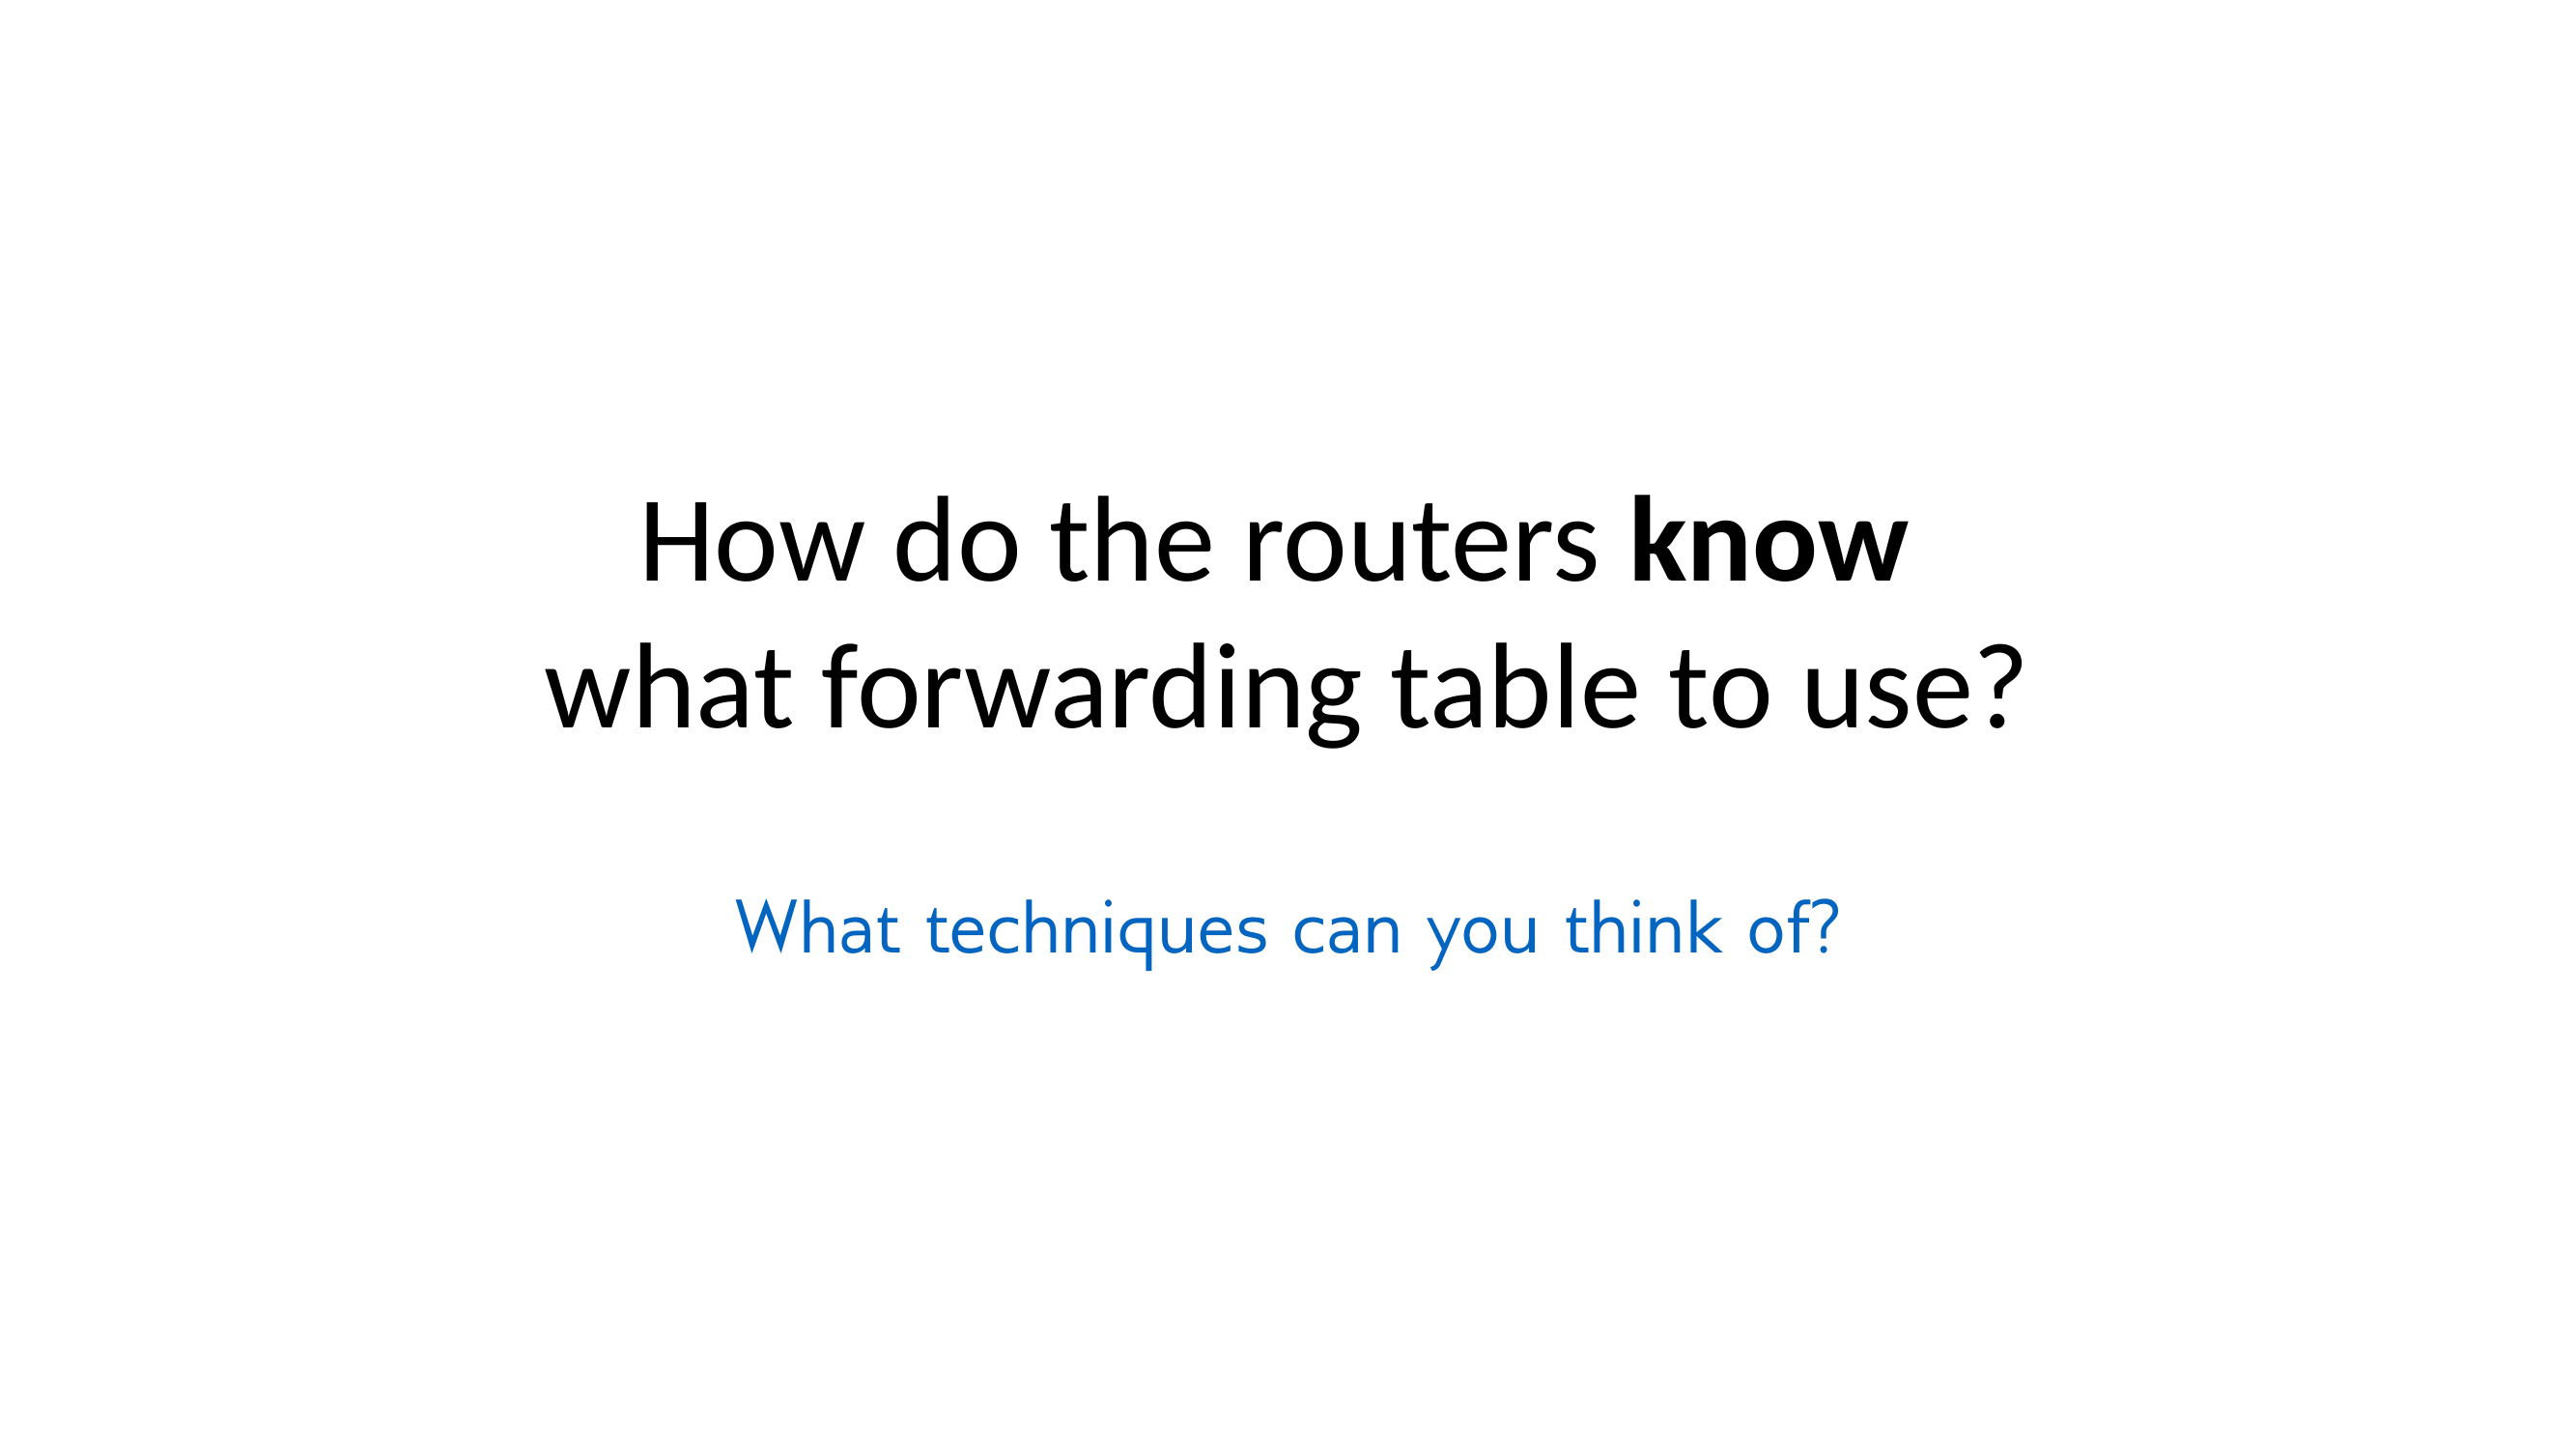

# How do the routers know what forwarding table to use?
What techniques can you think of?